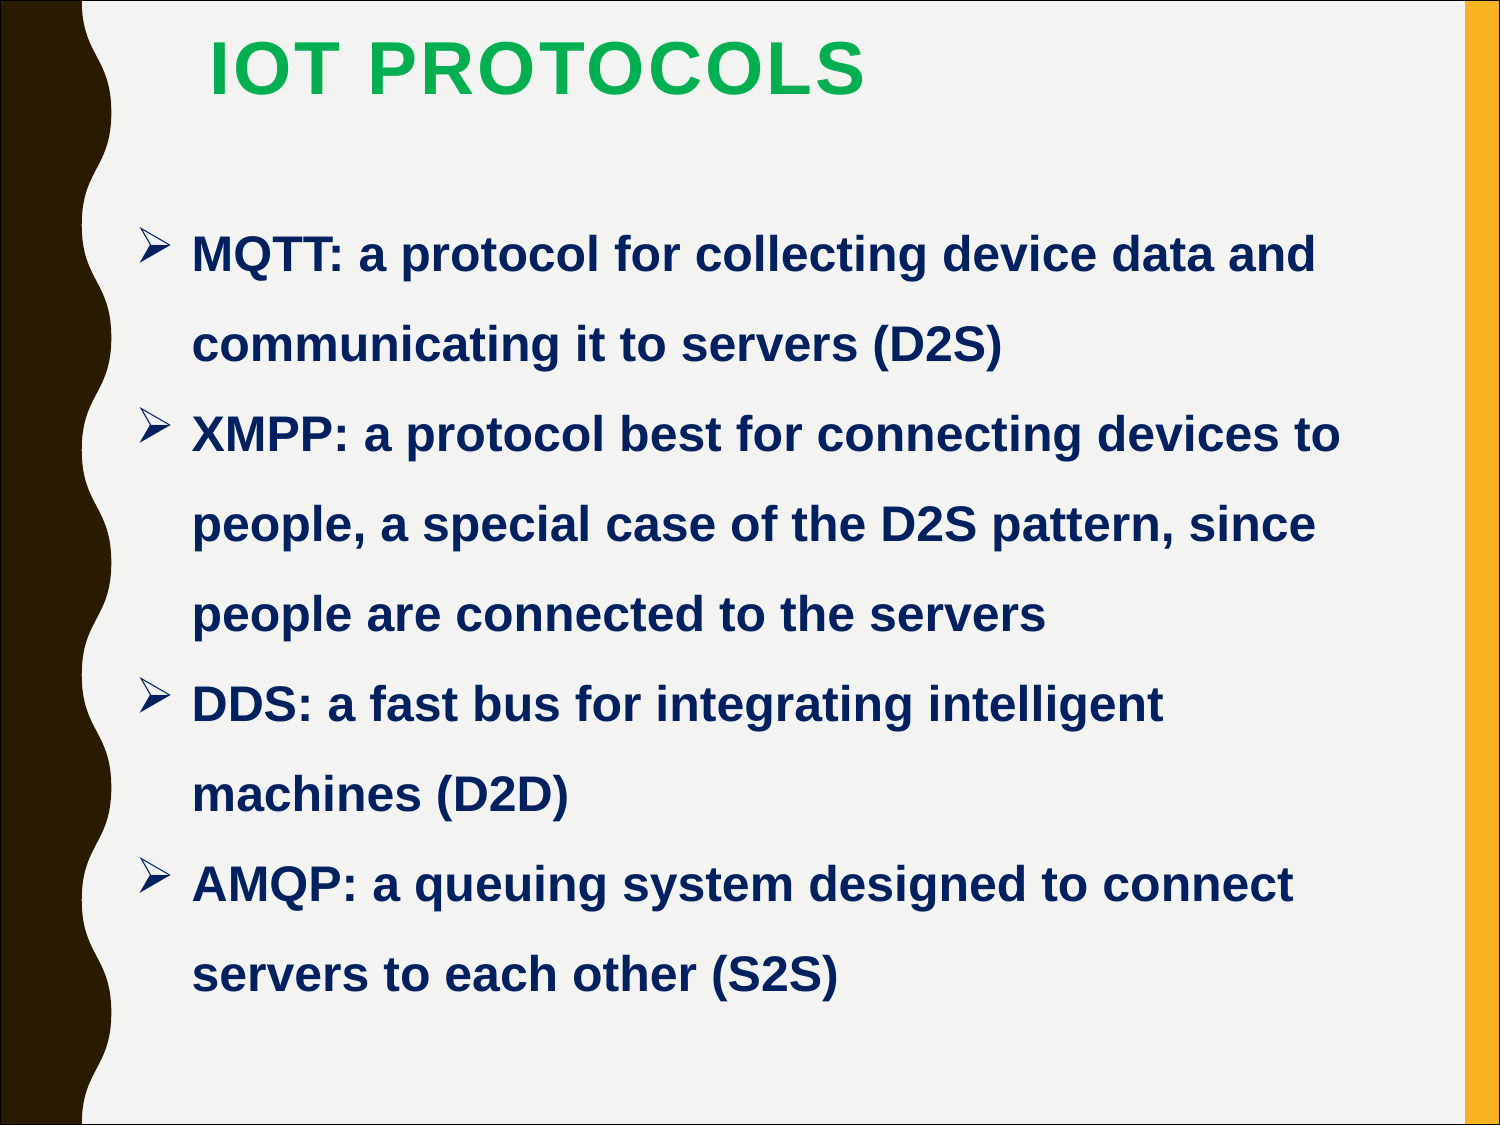

# IoT Protocols
MQTT: a protocol for collecting device data and communicating it to servers (D2S)
XMPP: a protocol best for connecting devices to people, a special case of the D2S pattern, since people are connected to the servers
DDS: a fast bus for integrating intelligent machines (D2D)
AMQP: a queuing system designed to connect servers to each other (S2S)